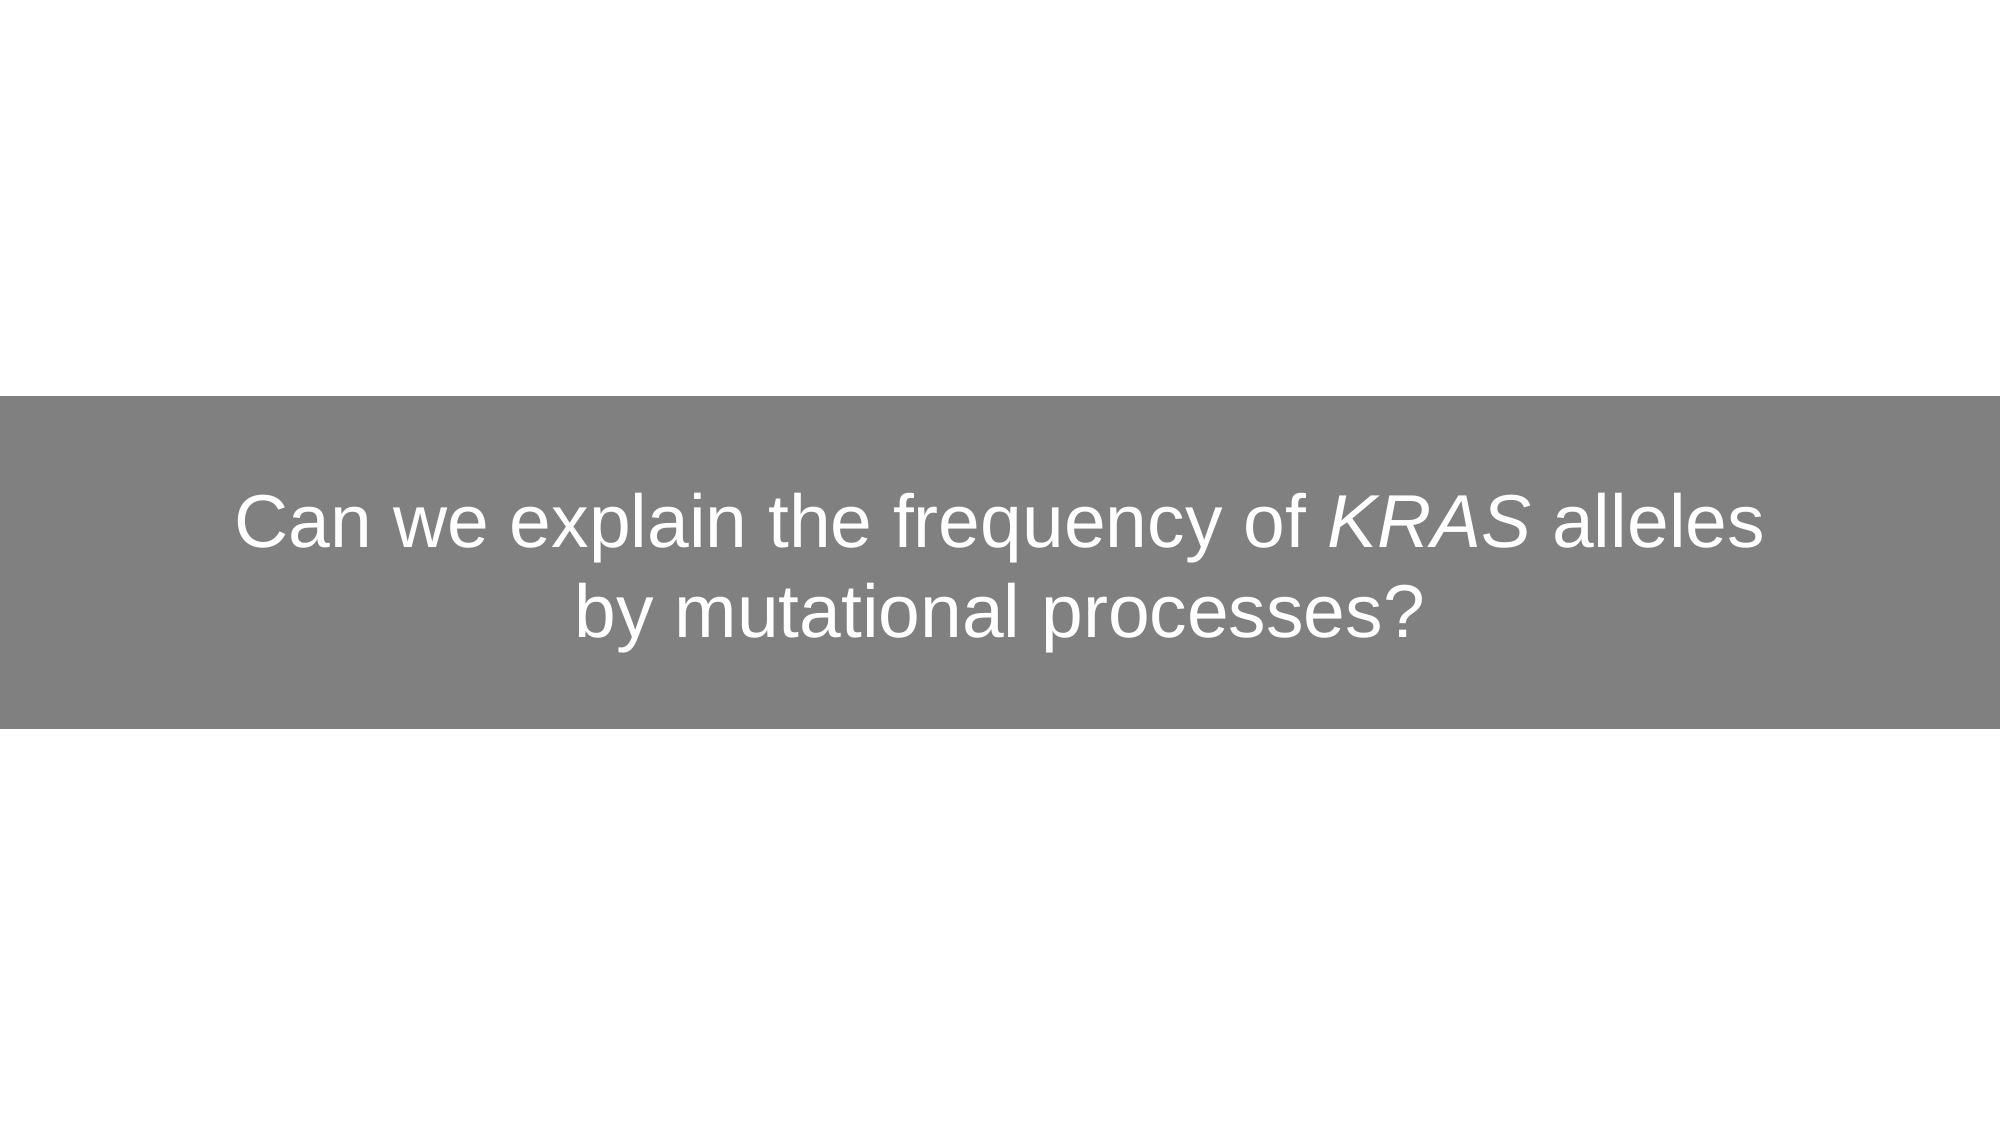

Can we explain the frequency of KRAS alleles
by mutational processes?